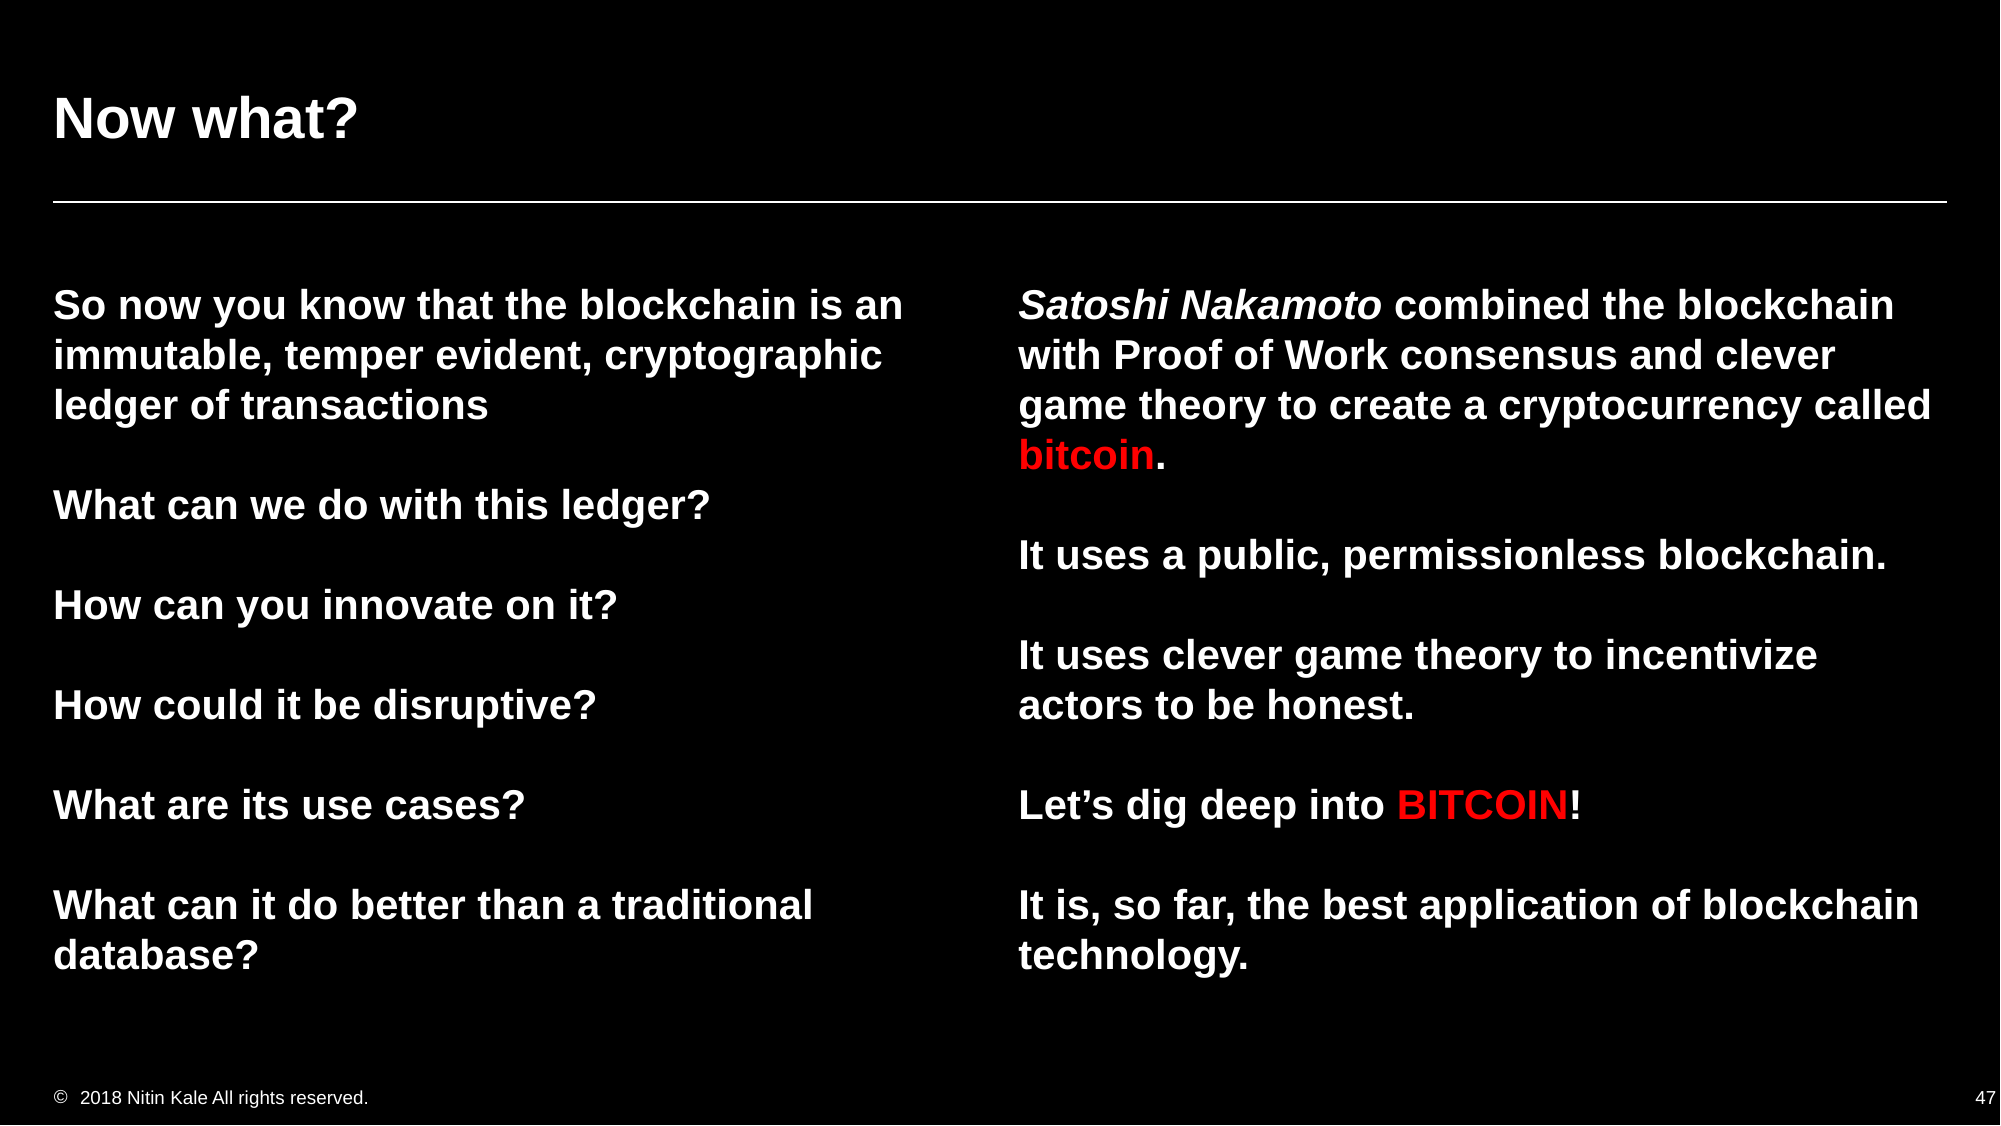

# Now what?
So now you know that the blockchain is an immutable, temper evident, cryptographic ledger of transactions
What can we do with this ledger?
How can you innovate on it?
How could it be disruptive?
What are its use cases?
What can it do better than a traditional database?
Satoshi Nakamoto combined the blockchain with Proof of Work consensus and clever game theory to create a cryptocurrency called bitcoin.
It uses a public, permissionless blockchain.
It uses clever game theory to incentivize actors to be honest.
Let’s dig deep into BITCOIN!
It is, so far, the best application of blockchain technology.